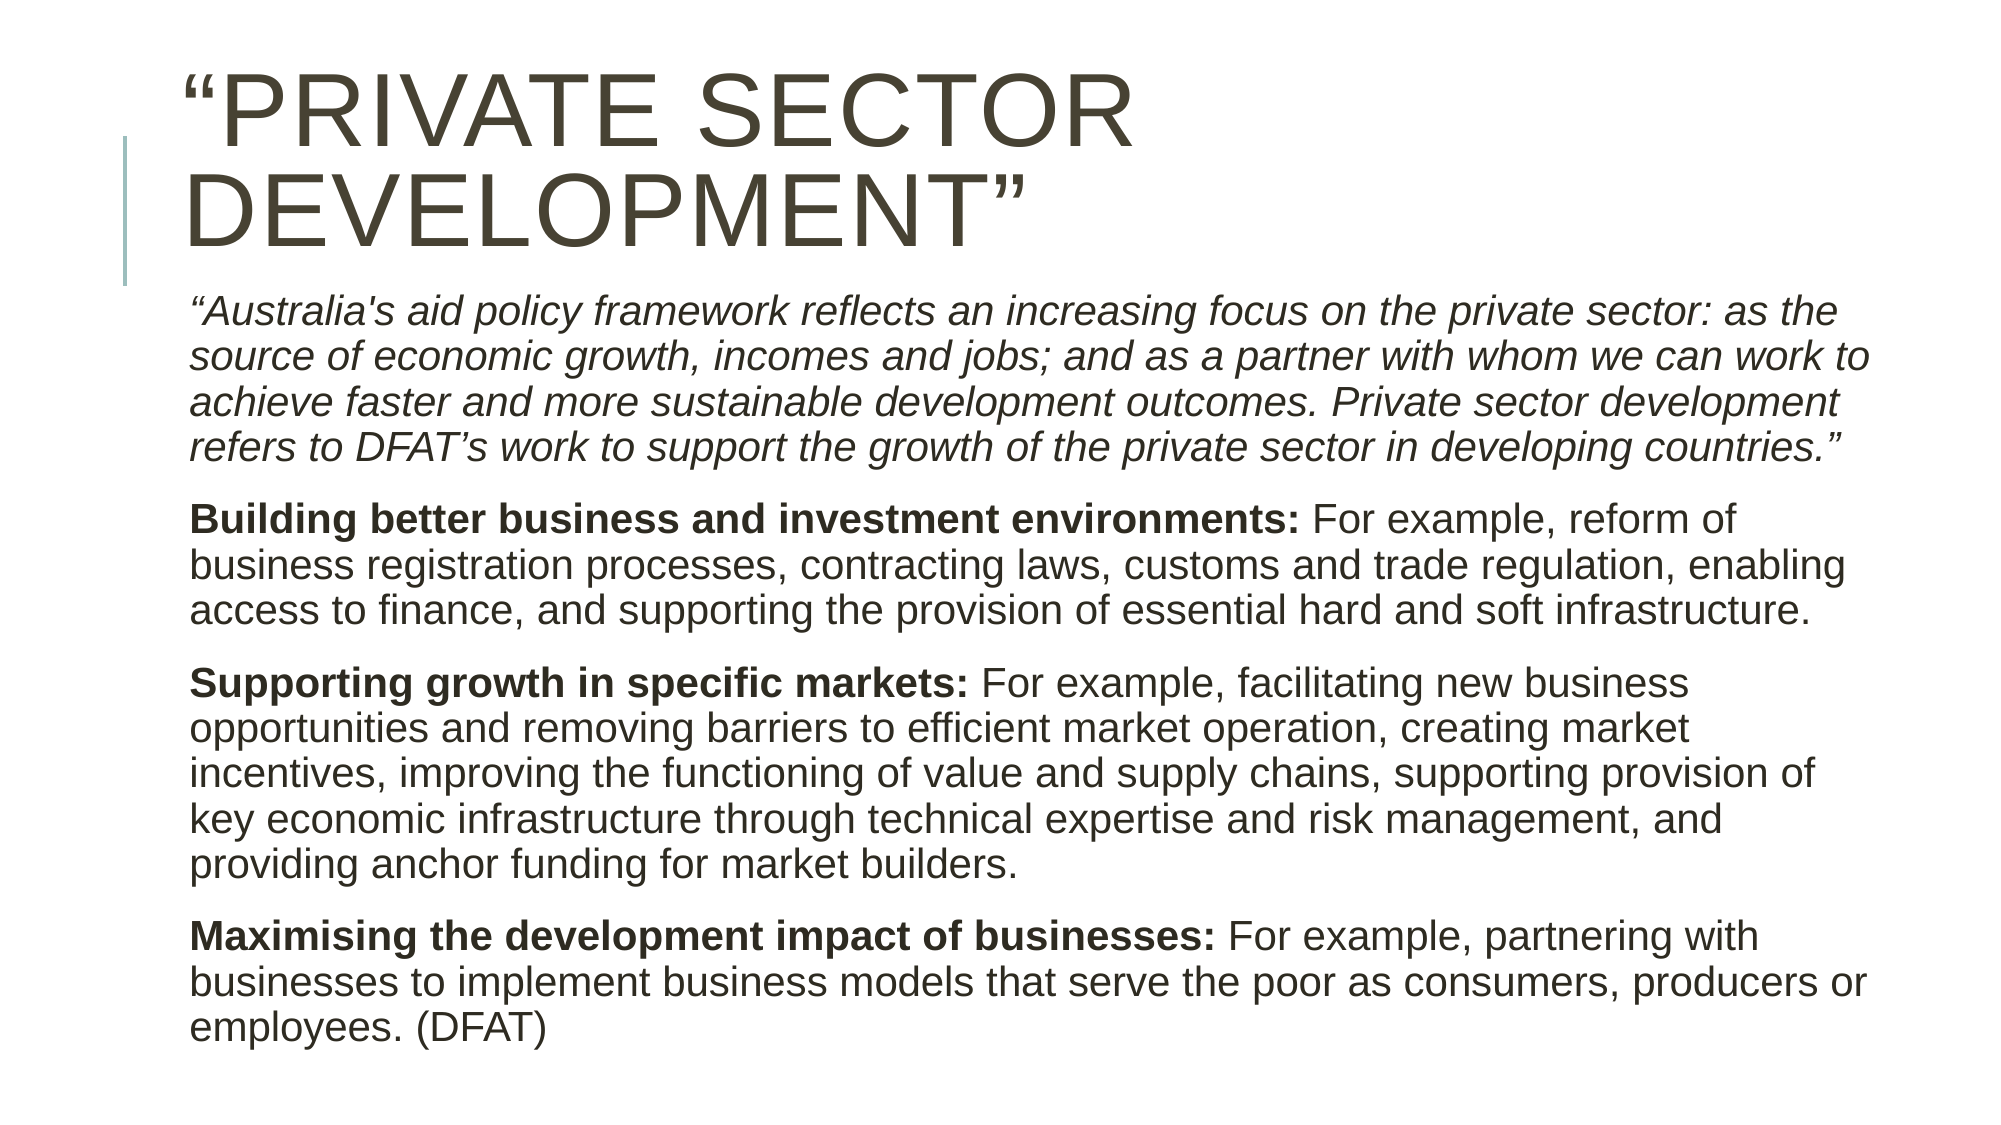

# “Private sector Development”
“Australia's aid policy framework reflects an increasing focus on the private sector: as the source of economic growth, incomes and jobs; and as a partner with whom we can work to achieve faster and more sustainable development outcomes. Private sector development refers to DFAT’s work to support the growth of the private sector in developing countries.”
Building better business and investment environments: For example, reform of business registration processes, contracting laws, customs and trade regulation, enabling access to finance, and supporting the provision of essential hard and soft infrastructure.
Supporting growth in specific markets: For example, facilitating new business opportunities and removing barriers to efficient market operation, creating market incentives, improving the functioning of value and supply chains, supporting provision of key economic infrastructure through technical expertise and risk management, and providing anchor funding for market builders.
Maximising the development impact of businesses: For example, partnering with businesses to implement business models that serve the poor as consumers, producers or employees. (DFAT)